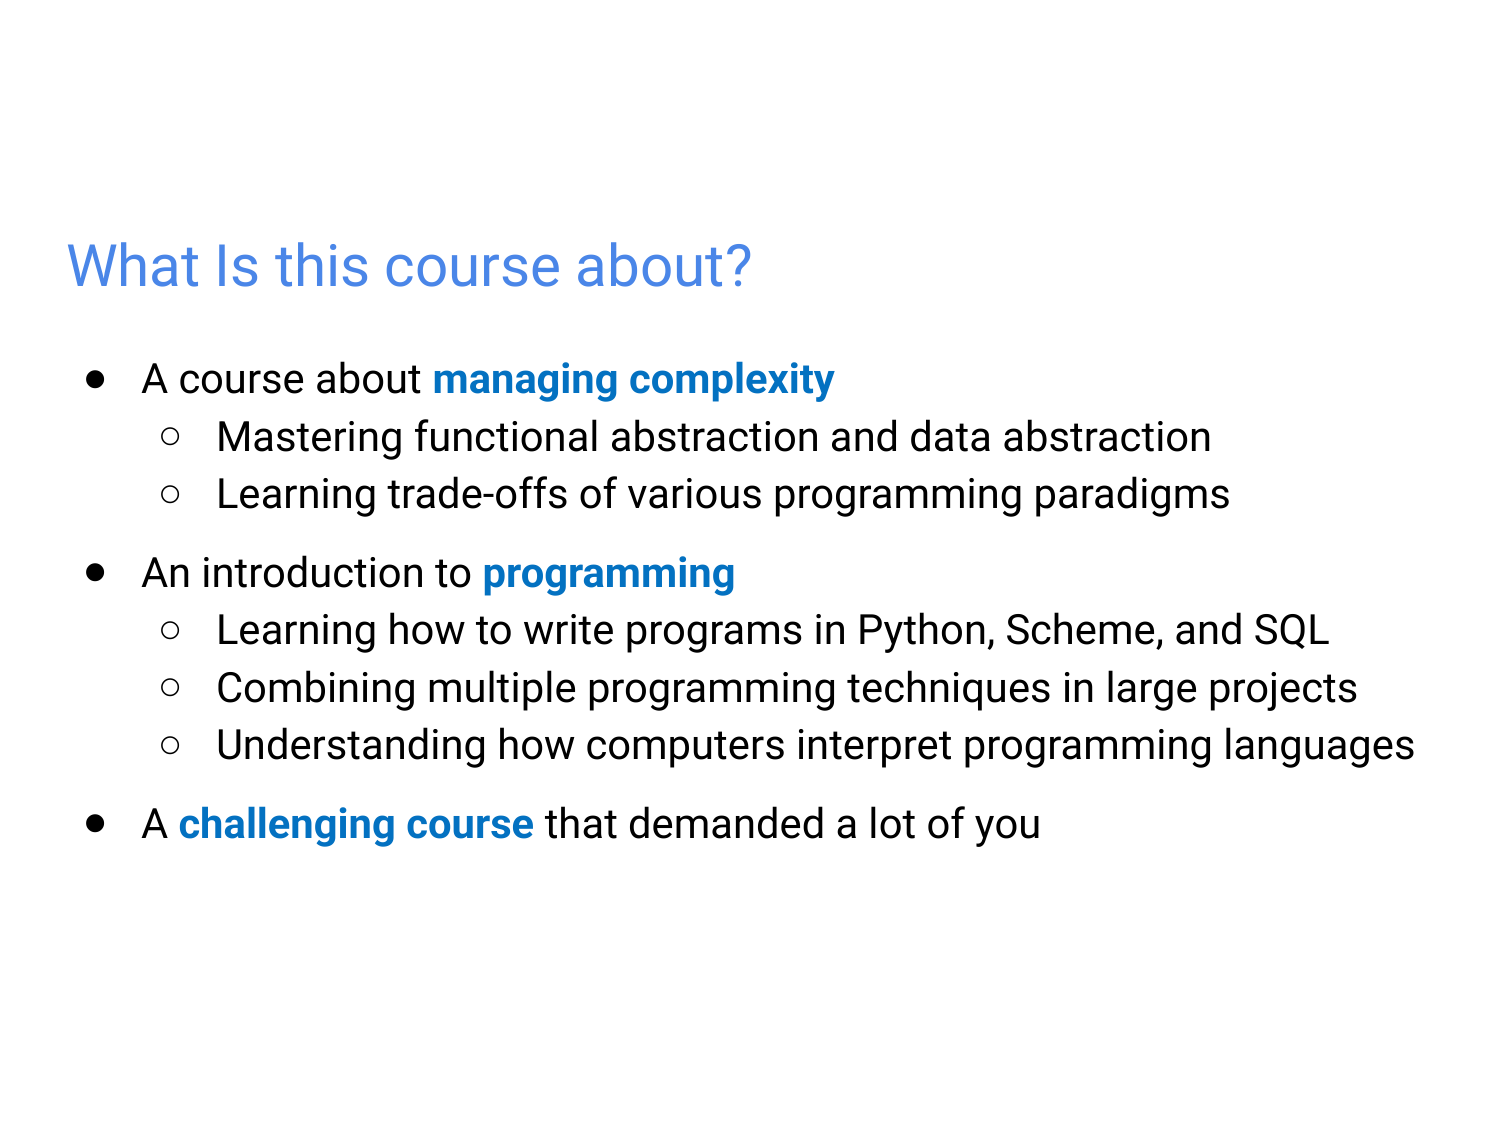

# What Is this course about?
A course about managing complexity
Mastering functional abstraction and data abstraction
Learning trade-offs of various programming paradigms
An introduction to programming
Learning how to write programs in Python, Scheme, and SQL
Combining multiple programming techniques in large projects
Understanding how computers interpret programming languages
A challenging course that demanded a lot of you